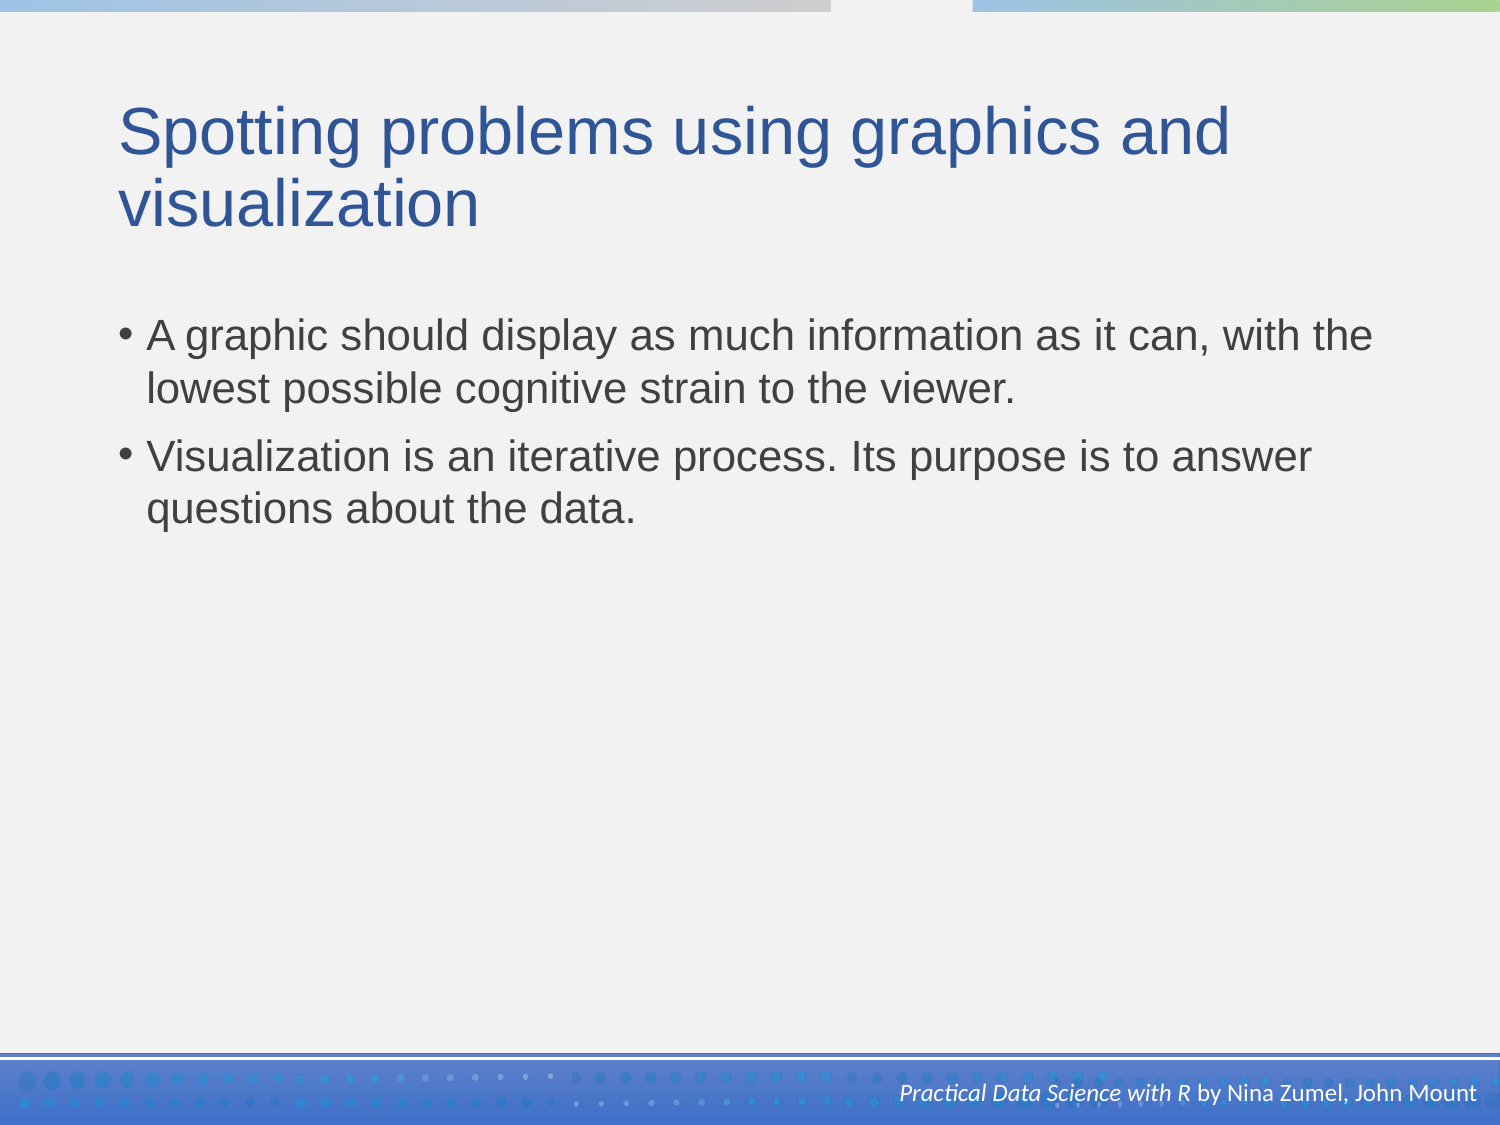

# Spotting problems using graphics and visualization
A graphic should display as much information as it can, with the lowest possible cognitive strain to the viewer.
Visualization is an iterative process. Its purpose is to answer questions about the data.
Practical Data Science with R by Nina Zumel, John Mount